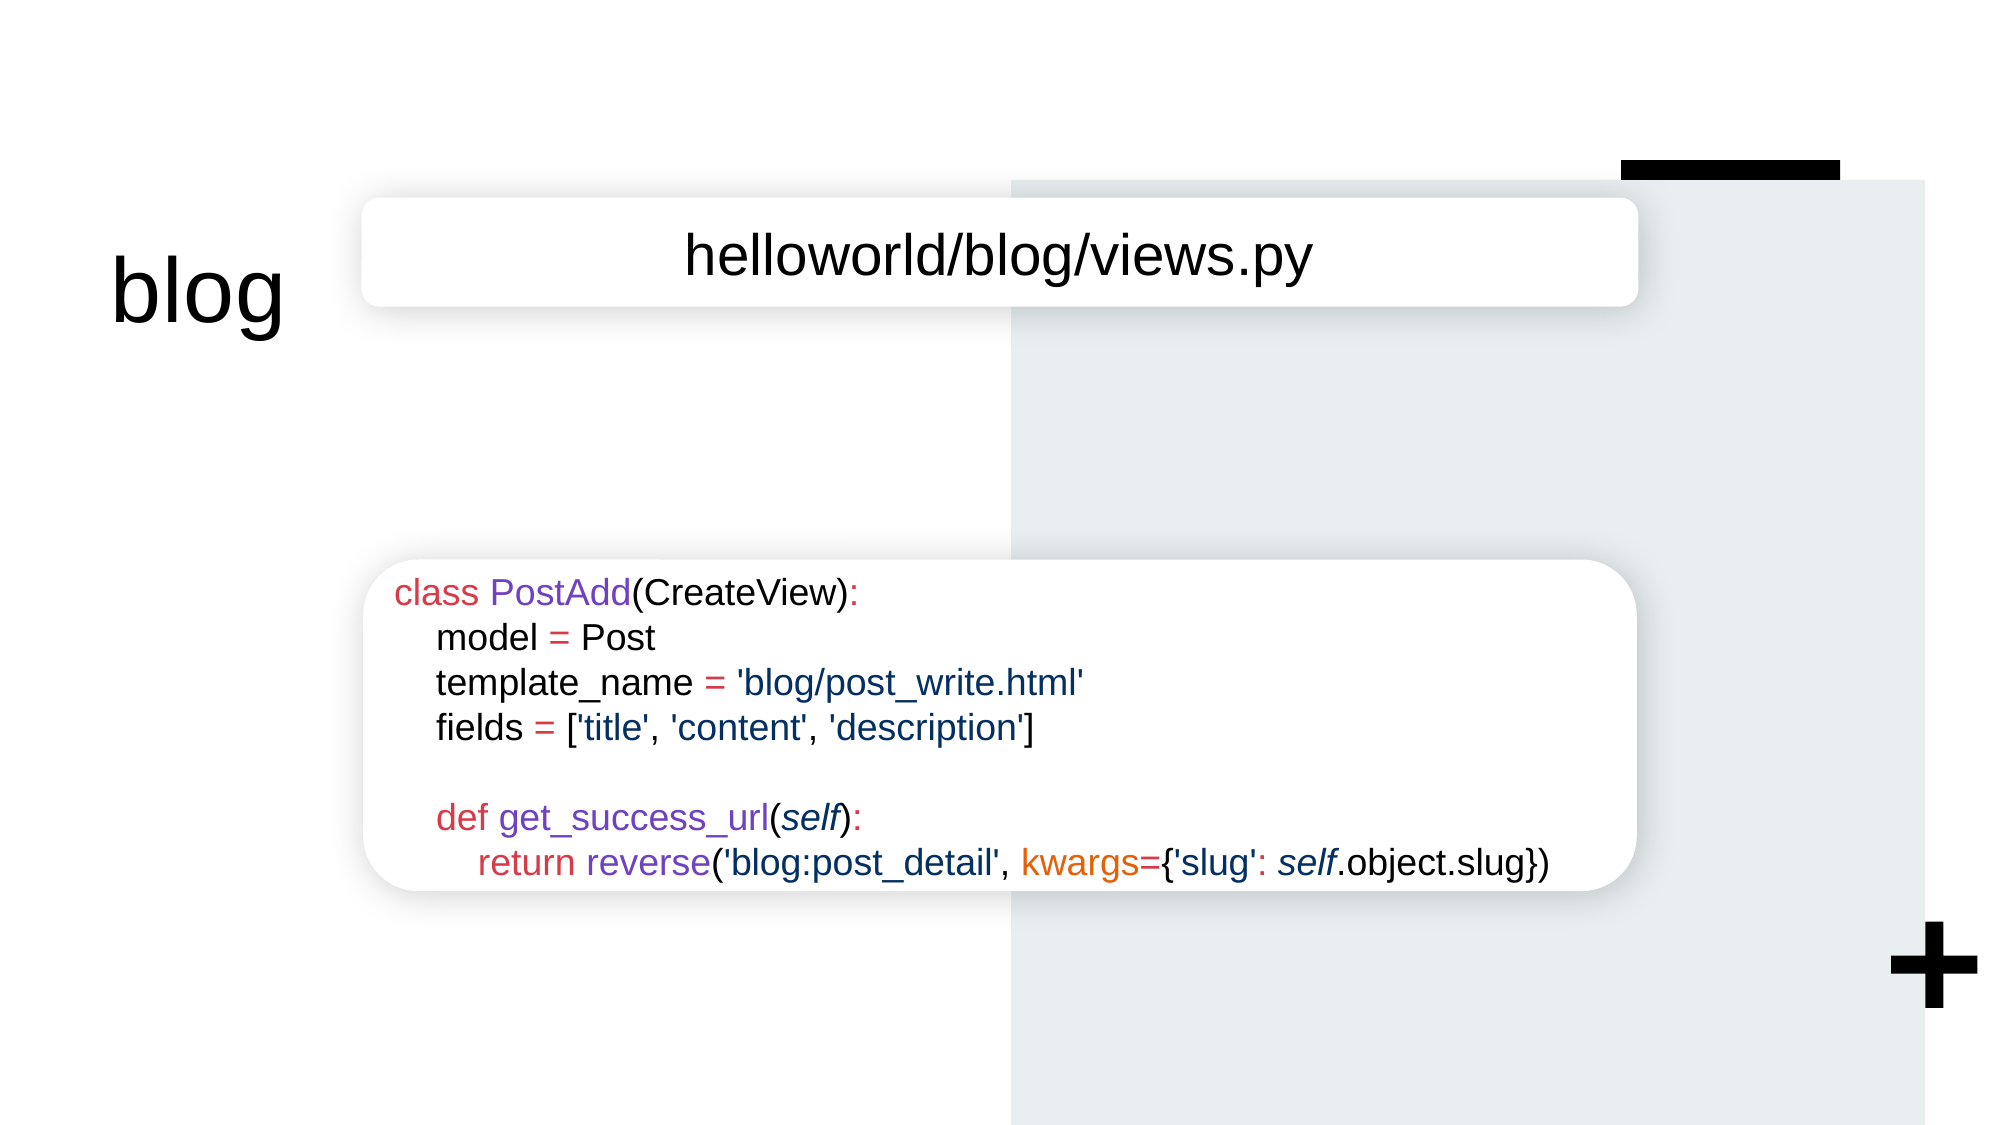

# blog
helloworld/blog/views.py
class PostAdd(CreateView):
    model = Post
    template_name = 'blog/post_write.html'
    fields = ['title', 'content', 'description']
    def get_success_url(self):
        return reverse('blog:post_detail', kwargs={'slug': self.object.slug})